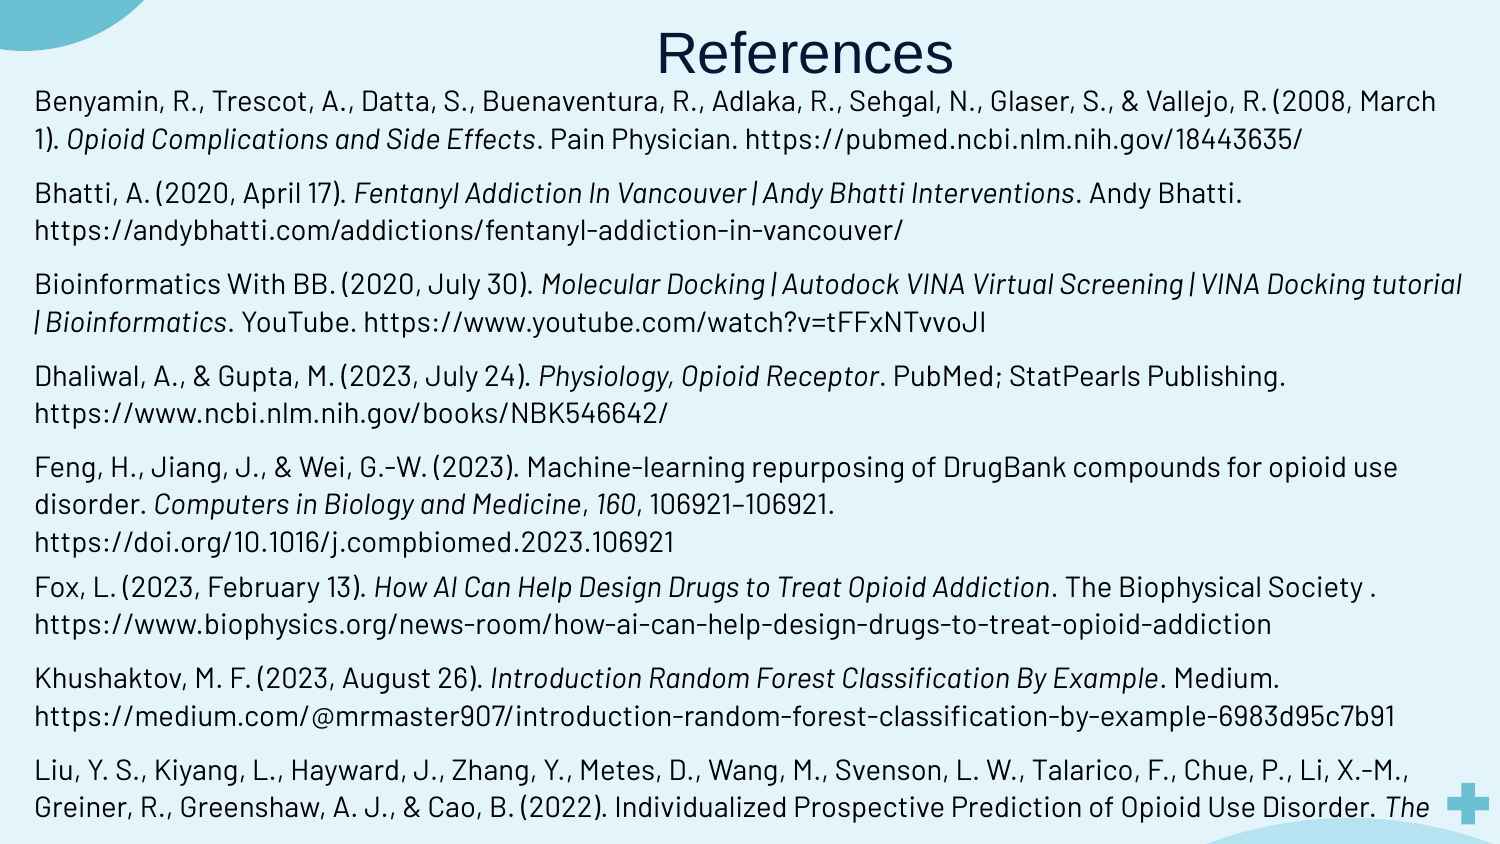

References

Benyamin, R., Trescot, A., Datta, S., Buenaventura, R., Adlaka, R., Sehgal, N., Glaser, S., & Vallejo, R. (2008, March 1). Opioid Complications and Side Effects. Pain Physician. https://pubmed.ncbi.nlm.nih.gov/18443635/
Bhatti, A. (2020, April 17). Fentanyl Addiction In Vancouver | Andy Bhatti Interventions. Andy Bhatti. https://andybhatti.com/addictions/fentanyl-addiction-in-vancouver/
Bioinformatics With BB. (2020, July 30). Molecular Docking | Autodock VINA Virtual Screening | VINA Docking tutorial | Bioinformatics. YouTube. https://www.youtube.com/watch?v=tFFxNTvvoJI
Dhaliwal, A., & Gupta, M. (2023, July 24). Physiology, Opioid Receptor. PubMed; StatPearls Publishing. https://www.ncbi.nlm.nih.gov/books/NBK546642/
Feng, H., Jiang, J., & Wei, G.-W. (2023). Machine-learning repurposing of DrugBank compounds for opioid use disorder. Computers in Biology and Medicine, 160, 106921–106921. https://doi.org/10.1016/j.compbiomed.2023.106921
Fox, L. (2023, February 13). How AI Can Help Design Drugs to Treat Opioid Addiction. The Biophysical Society . https://www.biophysics.org/news-room/how-ai-can-help-design-drugs-to-treat-opioid-addiction
Khushaktov, M. F. (2023, August 26). Introduction Random Forest Classification By Example. Medium. https://medium.com/@mrmaster907/introduction-random-forest-classification-by-example-6983d95c7b91
Liu, Y. S., Kiyang, L., Hayward, J., Zhang, Y., Metes, D., Wang, M., Svenson, L. W., Talarico, F., Chue, P., Li, X.-M., Greiner, R., Greenshaw, A. J., & Cao, B. (2022). Individualized Prospective Prediction of Opioid Use Disorder. The